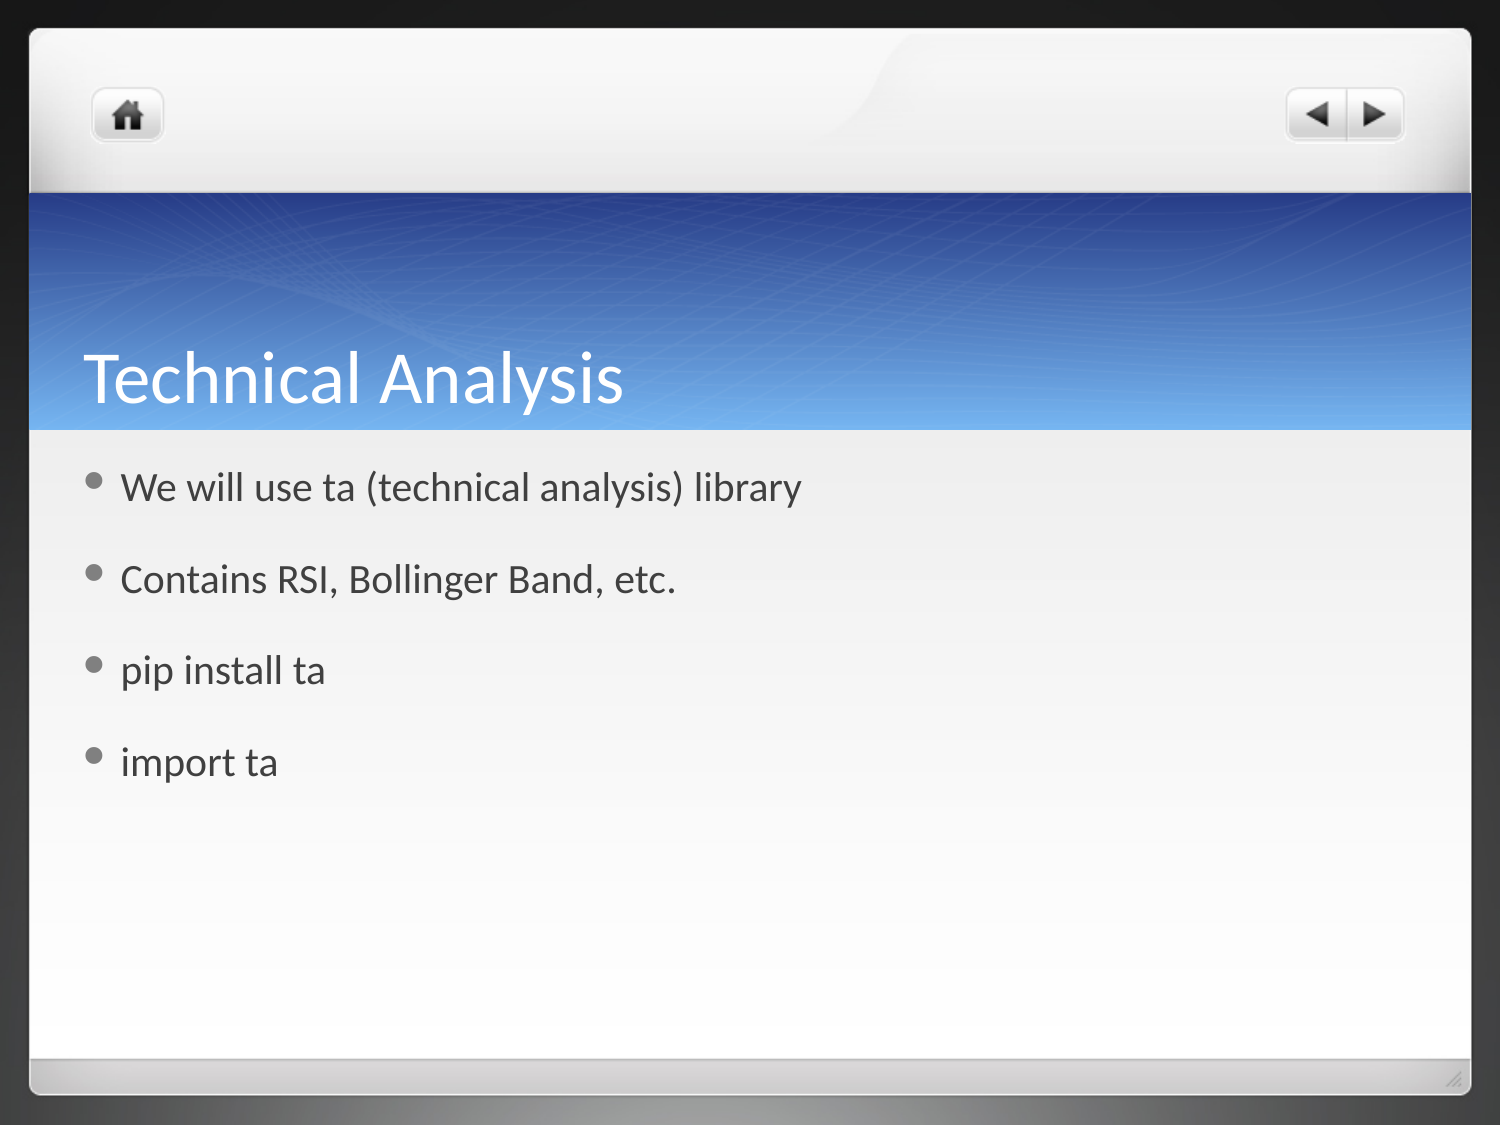

# Technical Analysis
We will use ta (technical analysis) library
Contains RSI, Bollinger Band, etc.
pip install ta
import ta